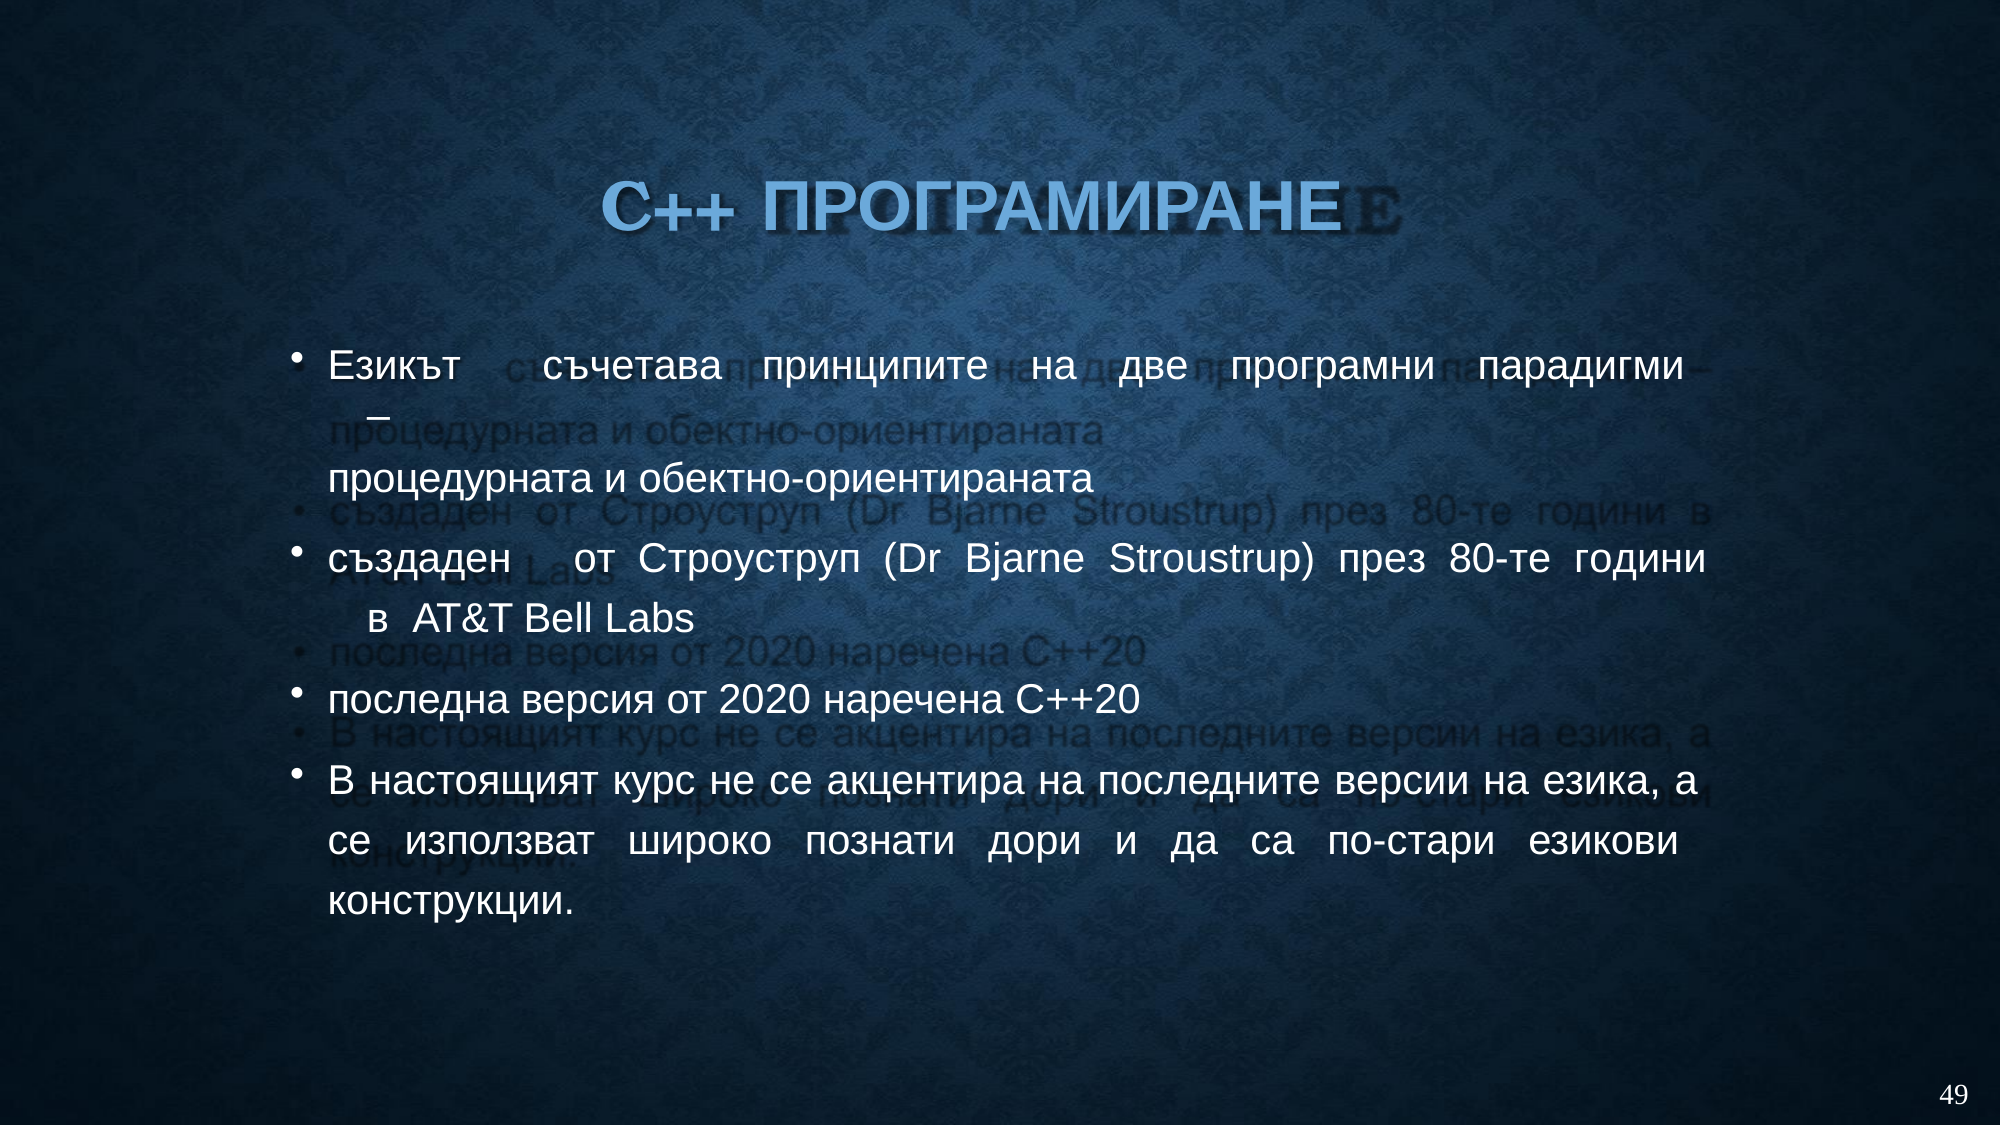

# C++ ПРОГРАМИРАНЕ
Езикът	съчетава	принципите	на	две	програмни	парадигми	–
процедурната и обектно-ориентираната
създаден	от	Строуструп	(Dr	Bjarne	Stroustrup)	през	80-те	години	в  AT&T Bell Labs
последна версия от 2020 наречена С++20
В настоящият курс не се акцентира на последните версии на езика, а  се използват широко познати дори и да са по-стари езикови  конструкции.

49